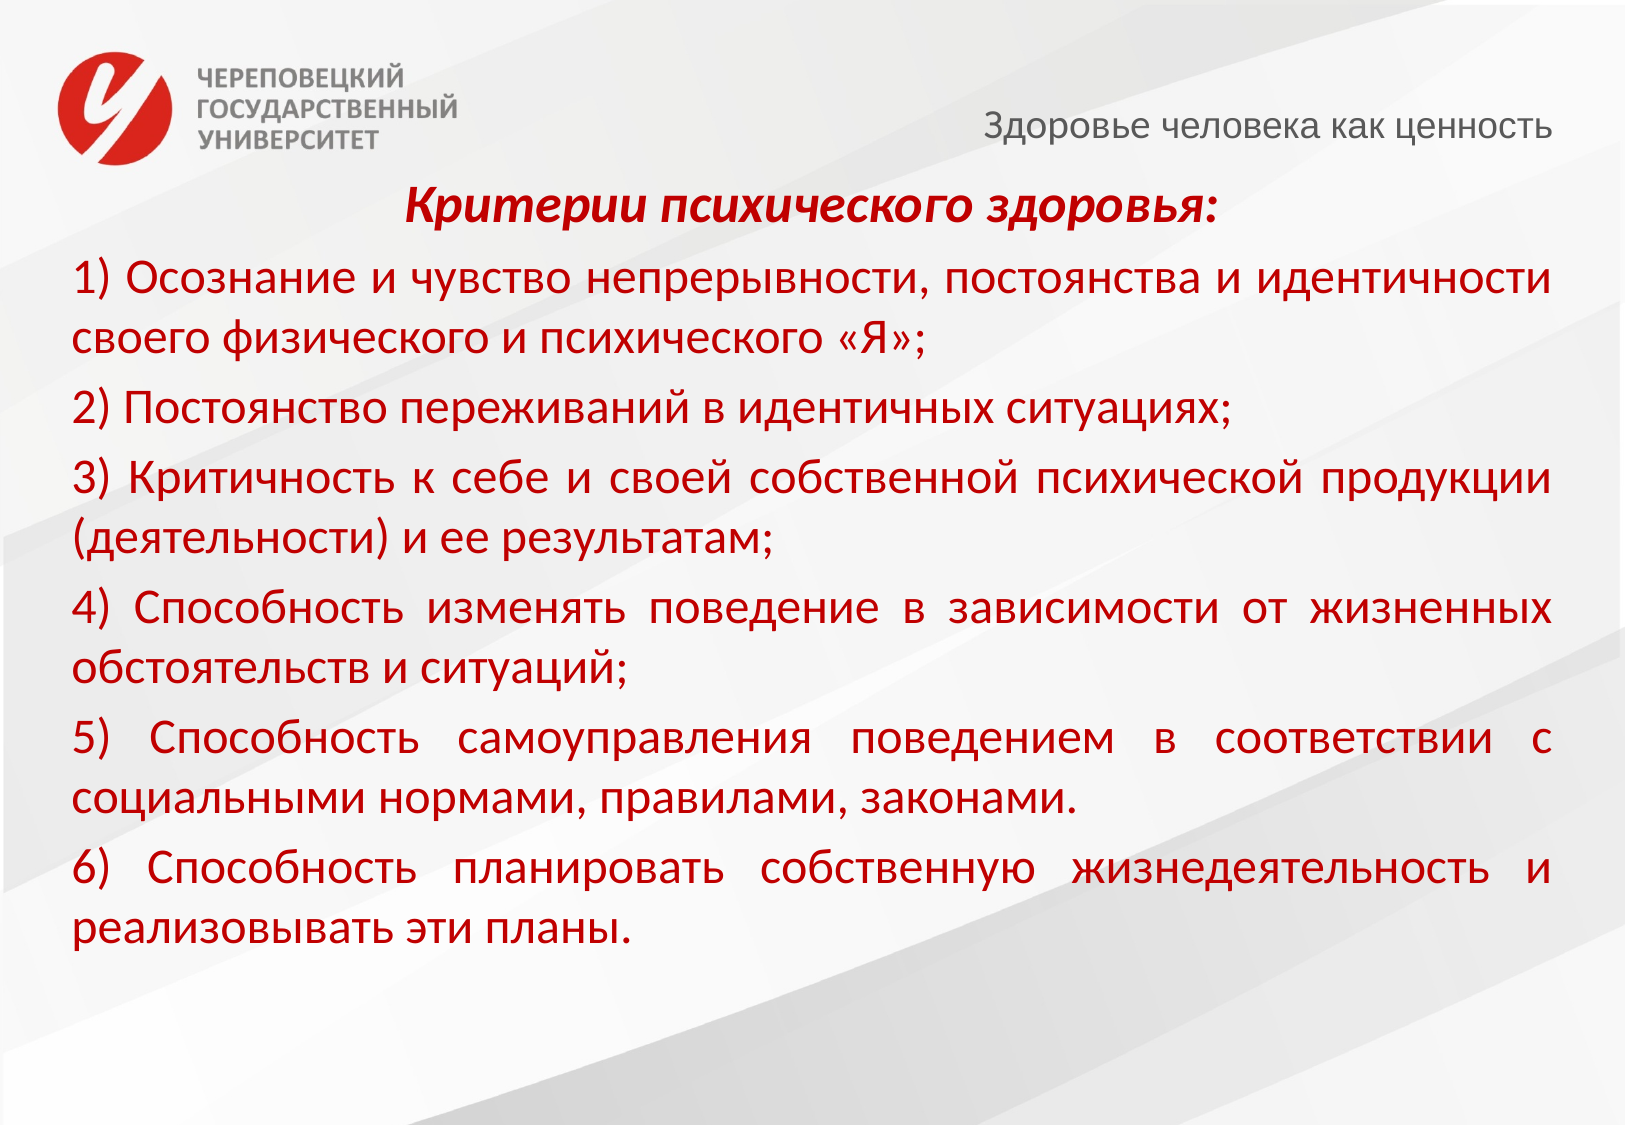

# Здоровье человека как ценность
Критерии психического здоровья:
1) Осознание и чувство непрерывности, постоянства и идентичности своего физического и психического «Я»;
2) Постоянство переживаний в идентичных ситуациях;
3) Критичность к себе и своей собственной психической продукции (деятельности) и ее результатам;
4) Способность изменять поведение в зависимости от жизненных обстоятельств и ситуаций;
5) Способность самоуправления поведением в соответствии с социальными нормами, правилами, законами.
6) Способность планировать собственную жизнедеятельность и реализовывать эти планы.